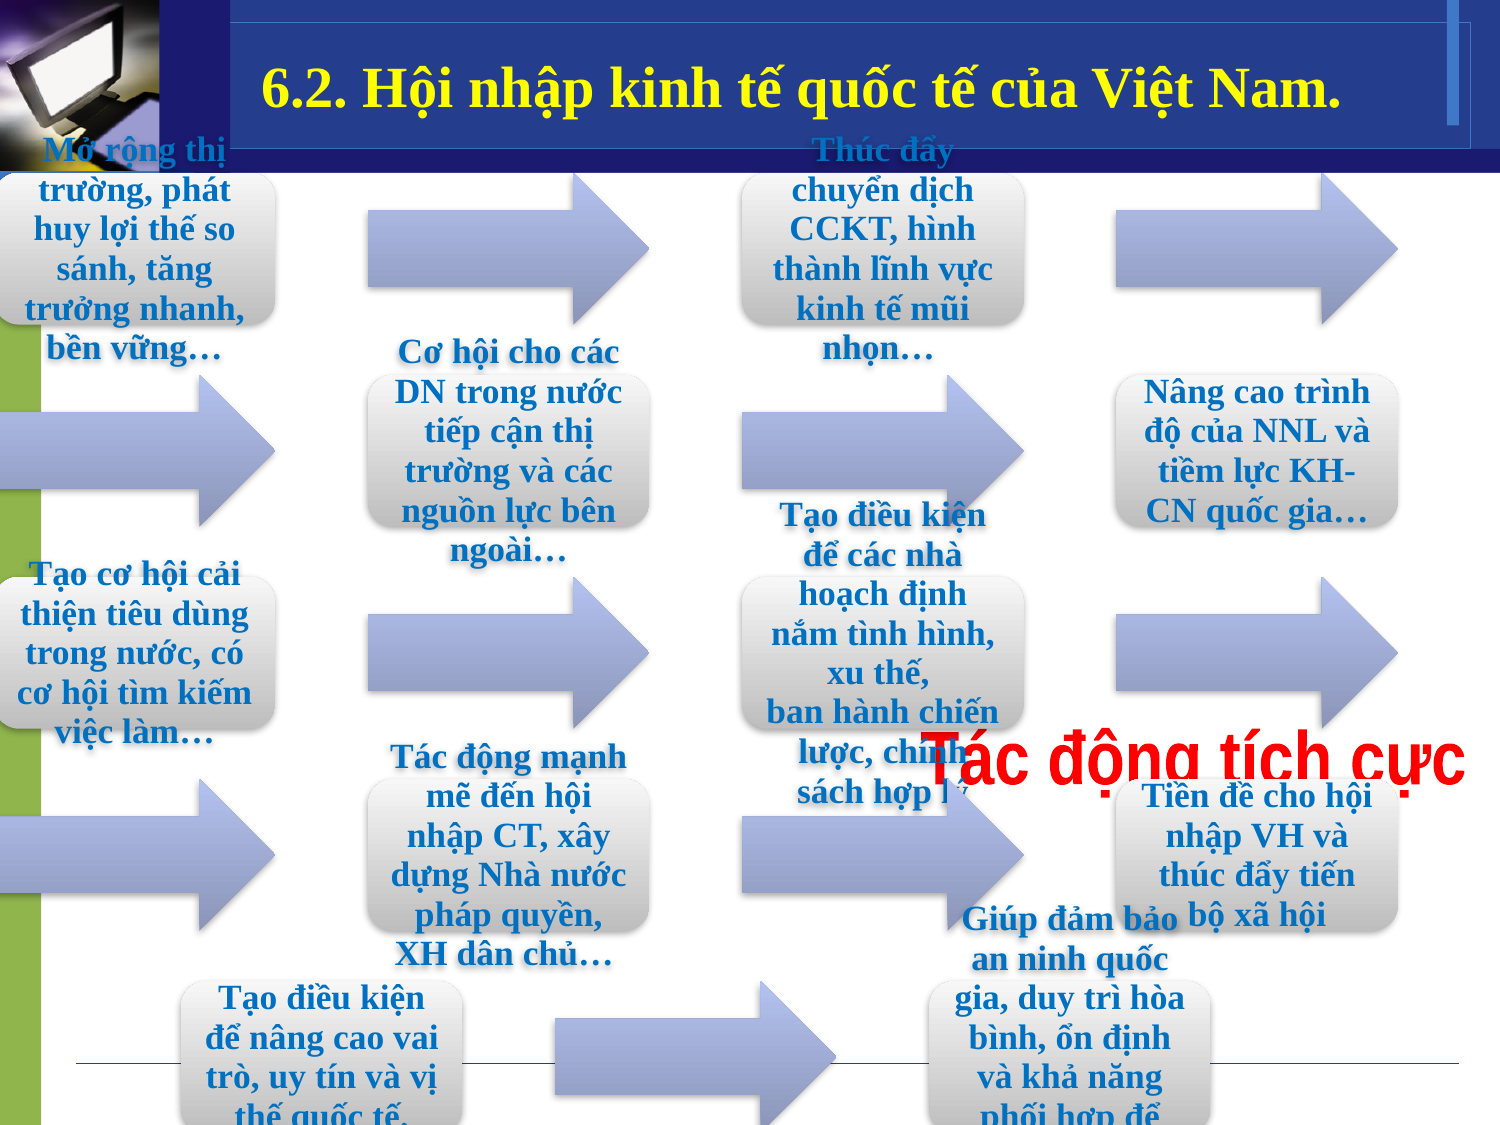

# 6.2. Hội nhập kinh tế quốc tế của Việt Nam.
Mở rộng thị trường, phát huy lợi thế so sánh, tăng trưởng nhanh, bền vững…
Thúc đẩy chuyển dịch CCKT, hình thành lĩnh vực kinh tế mũi nhọn…
Nâng cao trình độ của NNL và tiềm lực KH-CN quốc gia…
Cơ hội cho các DN trong nước tiếp cận thị trường và các nguồn lực bên ngoài…
Tạo cơ hội cải thiện tiêu dùng trong nước, có cơ hội tìm kiếm việc làm…
Tạo điều kiện để các nhà hoạch định nắm tình hình, xu thế,
ban hành chiến lược, chính sách hợp lý
Tác động mạnh mẽ đến hội nhập CT, xây dựng Nhà nước pháp quyền, XH dân chủ…
Tác động tích cực